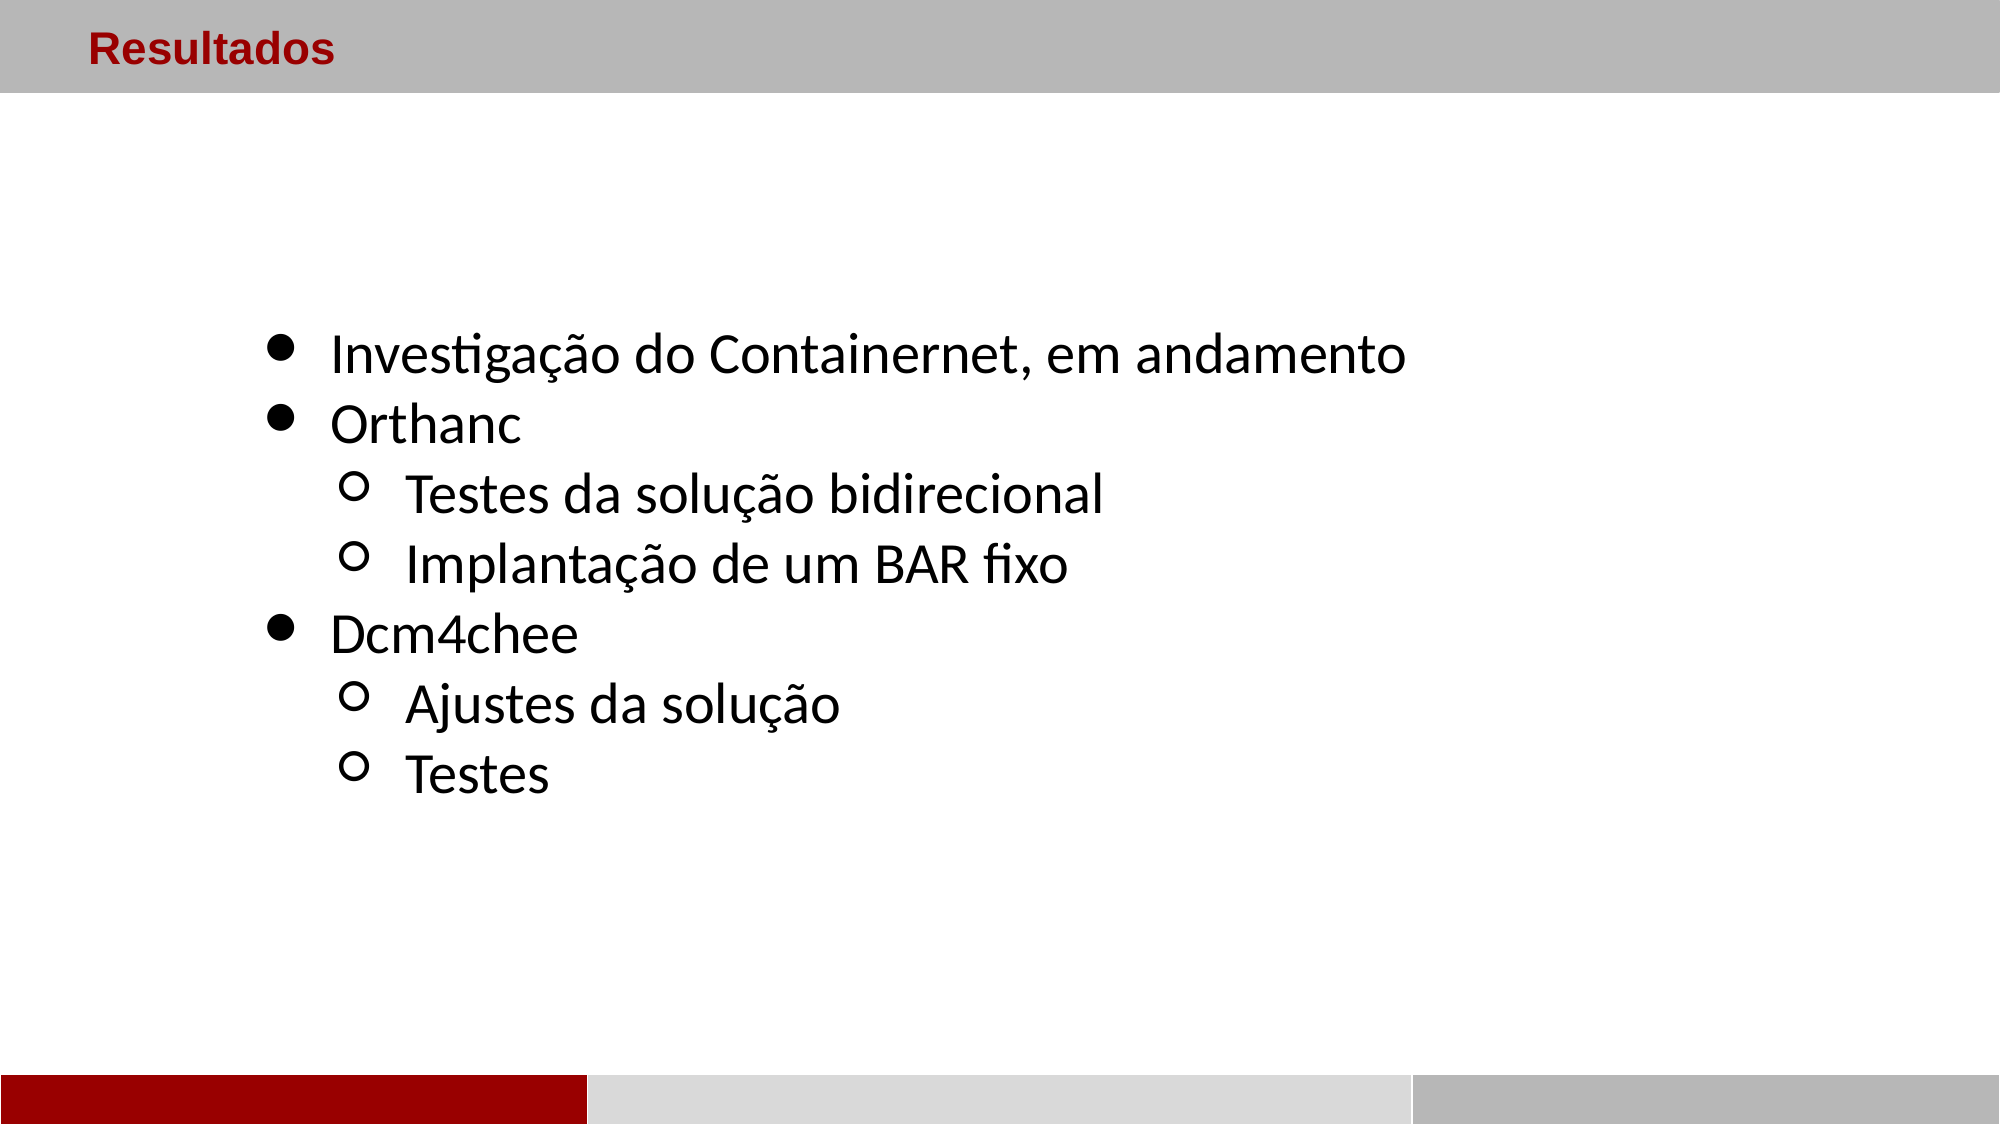

Resultados
Investigação do Containernet, em andamento
Orthanc
Testes da solução bidirecional
Implantação de um BAR fixo
Dcm4chee
Ajustes da solução
Testes